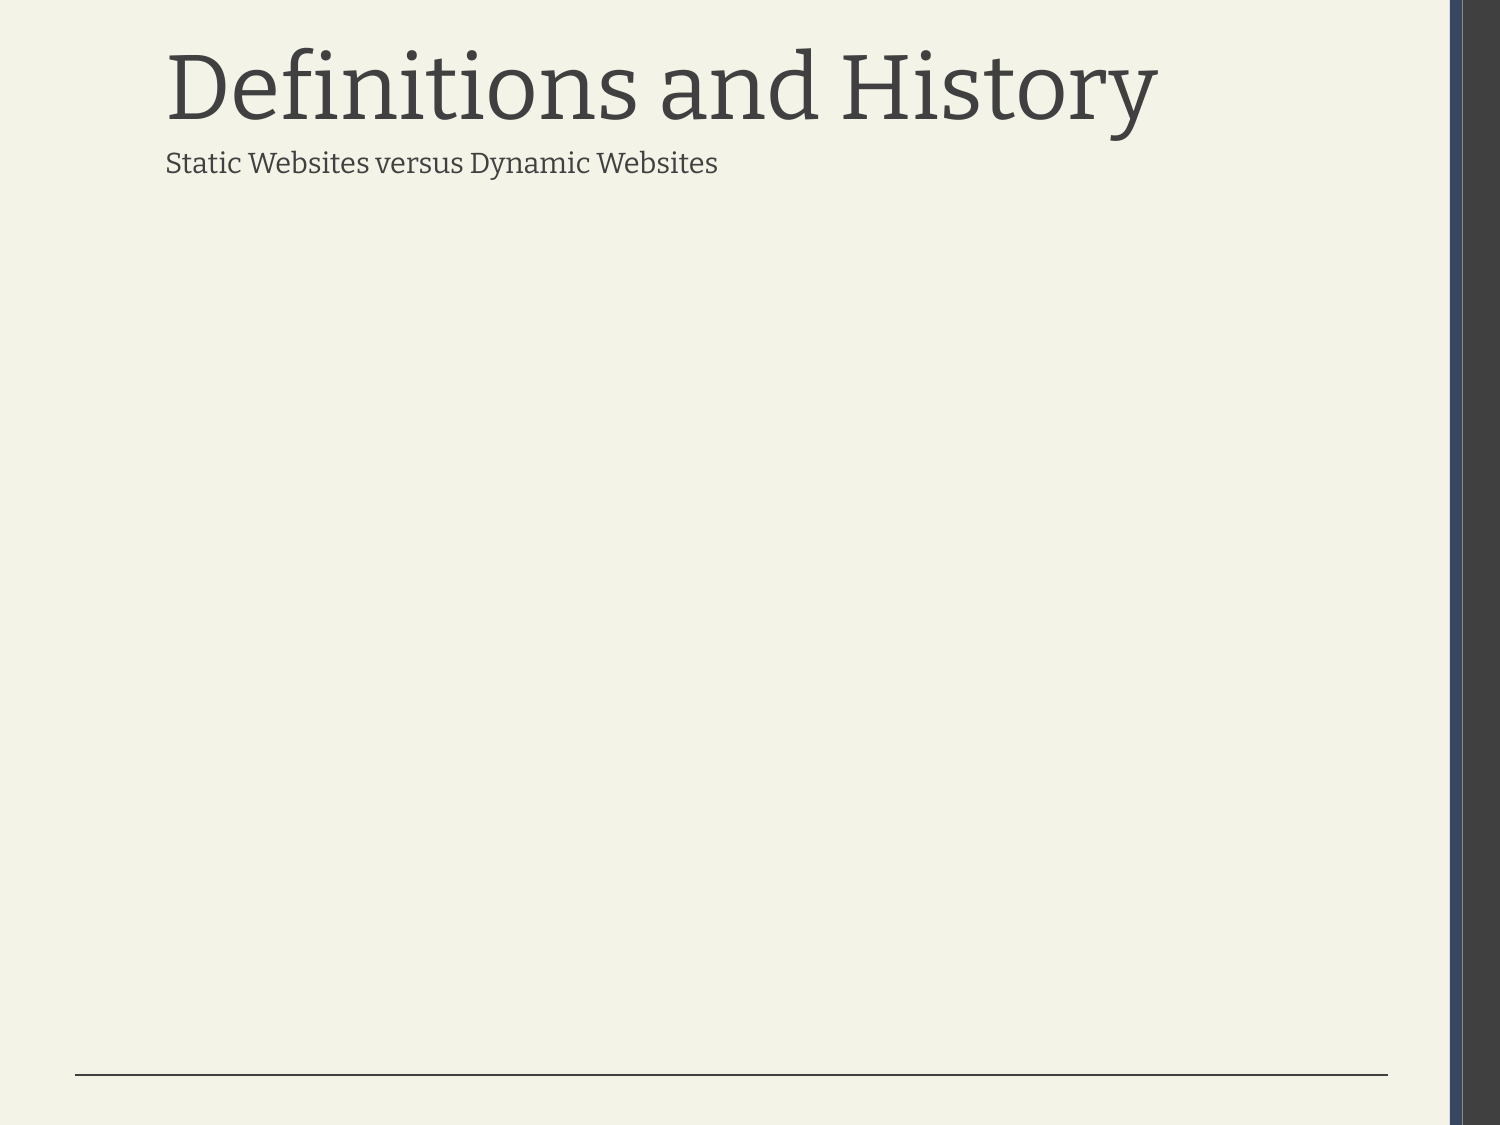

# Definitions and History
Static Websites versus Dynamic Websites